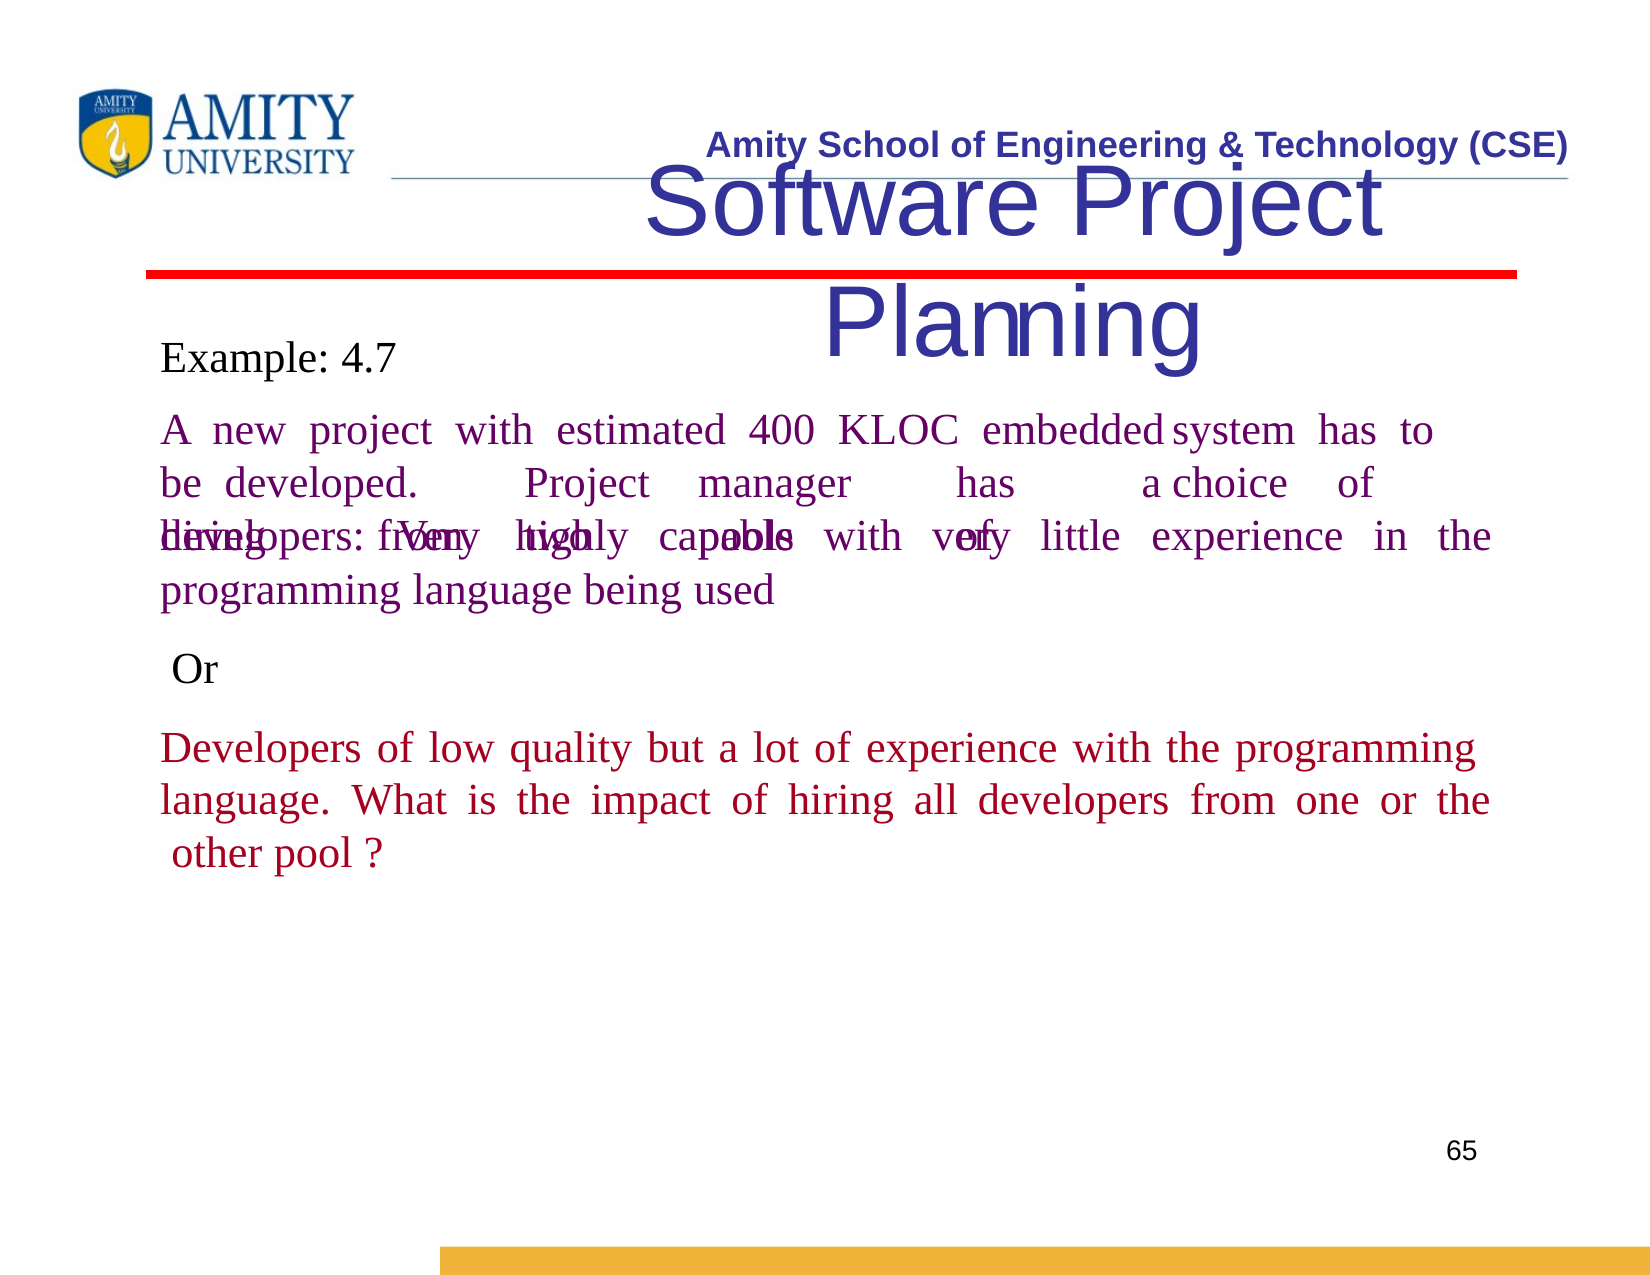

# Software Project Planning

Example: 4.7
A  new  project  with  estimated  400  KLOC  embedded	system  has  to	be  developed.	Project	manager	has	a	choice	of	hiring	from	two	pools		of
developers:	Very	highly	capable	with	very	little	experience	in	the
programming language being used  Or
Developers of low quality but a lot of experience with the programming  language. What is the impact of hiring all developers from one or the  other pool ?
65
Software Engineering (3rd ed.), By K.K Aggarwal & Yogesh Singh, Copyright © New Age International Publishers, 2007